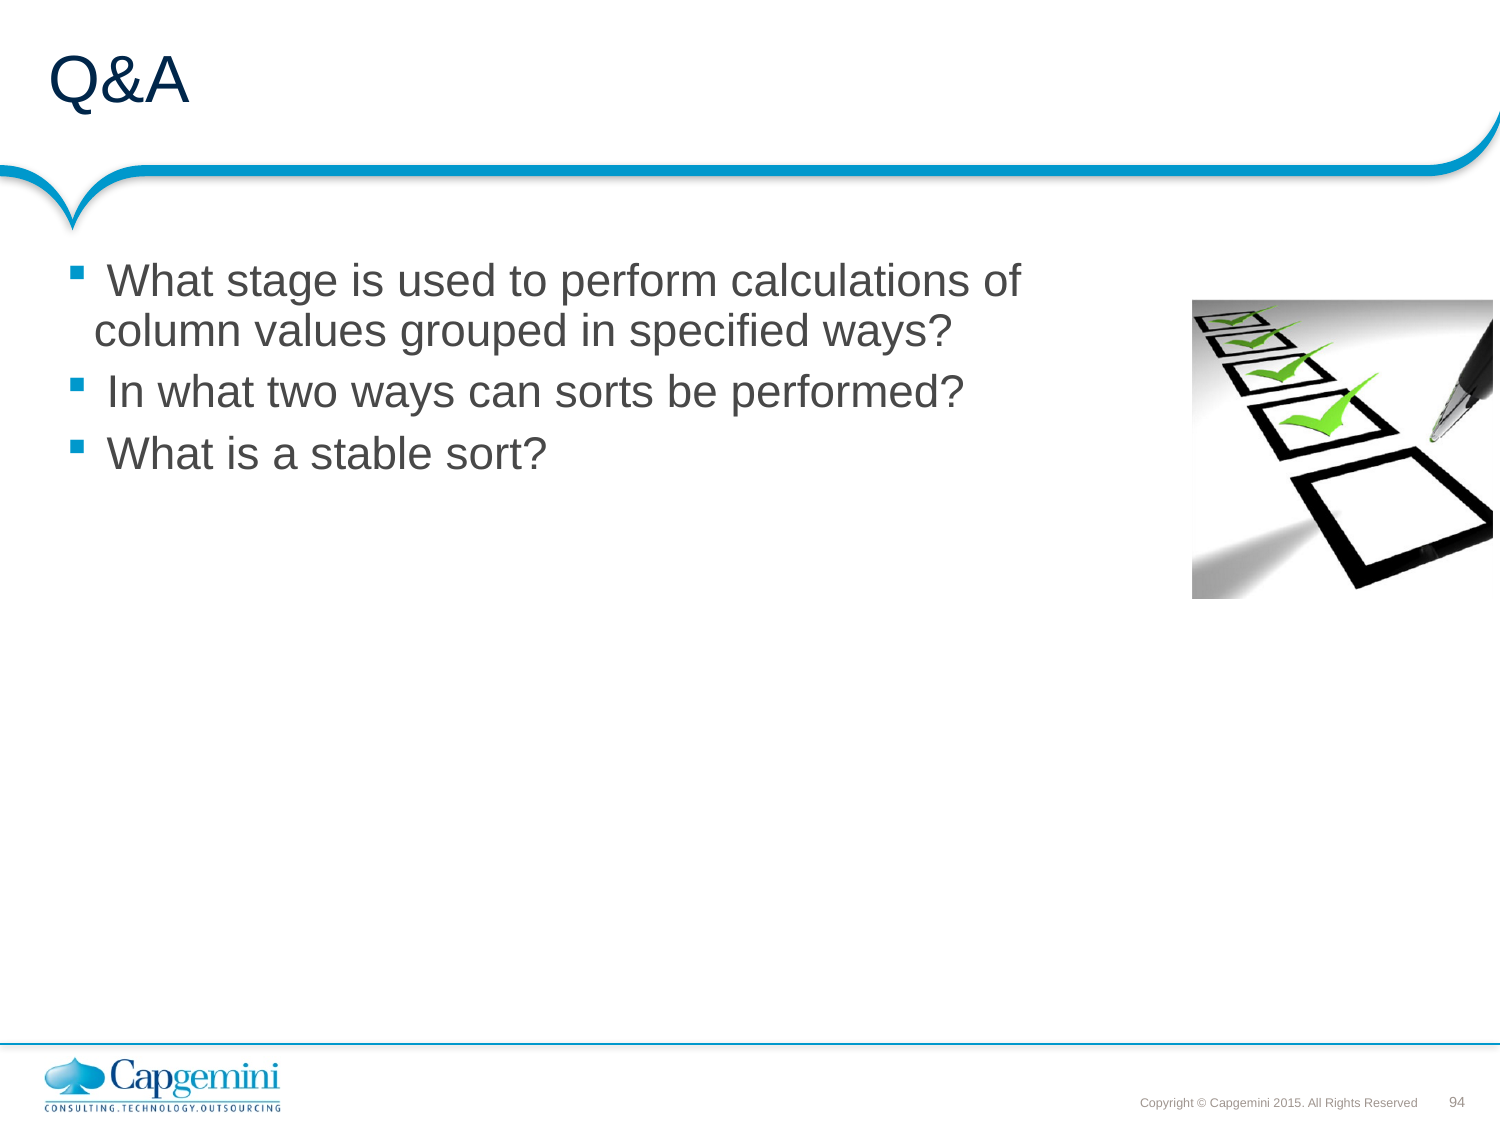

# Q&A
 What stage is used to perform calculations of column values grouped in specified ways?
 In what two ways can sorts be performed?
 What is a stable sort?